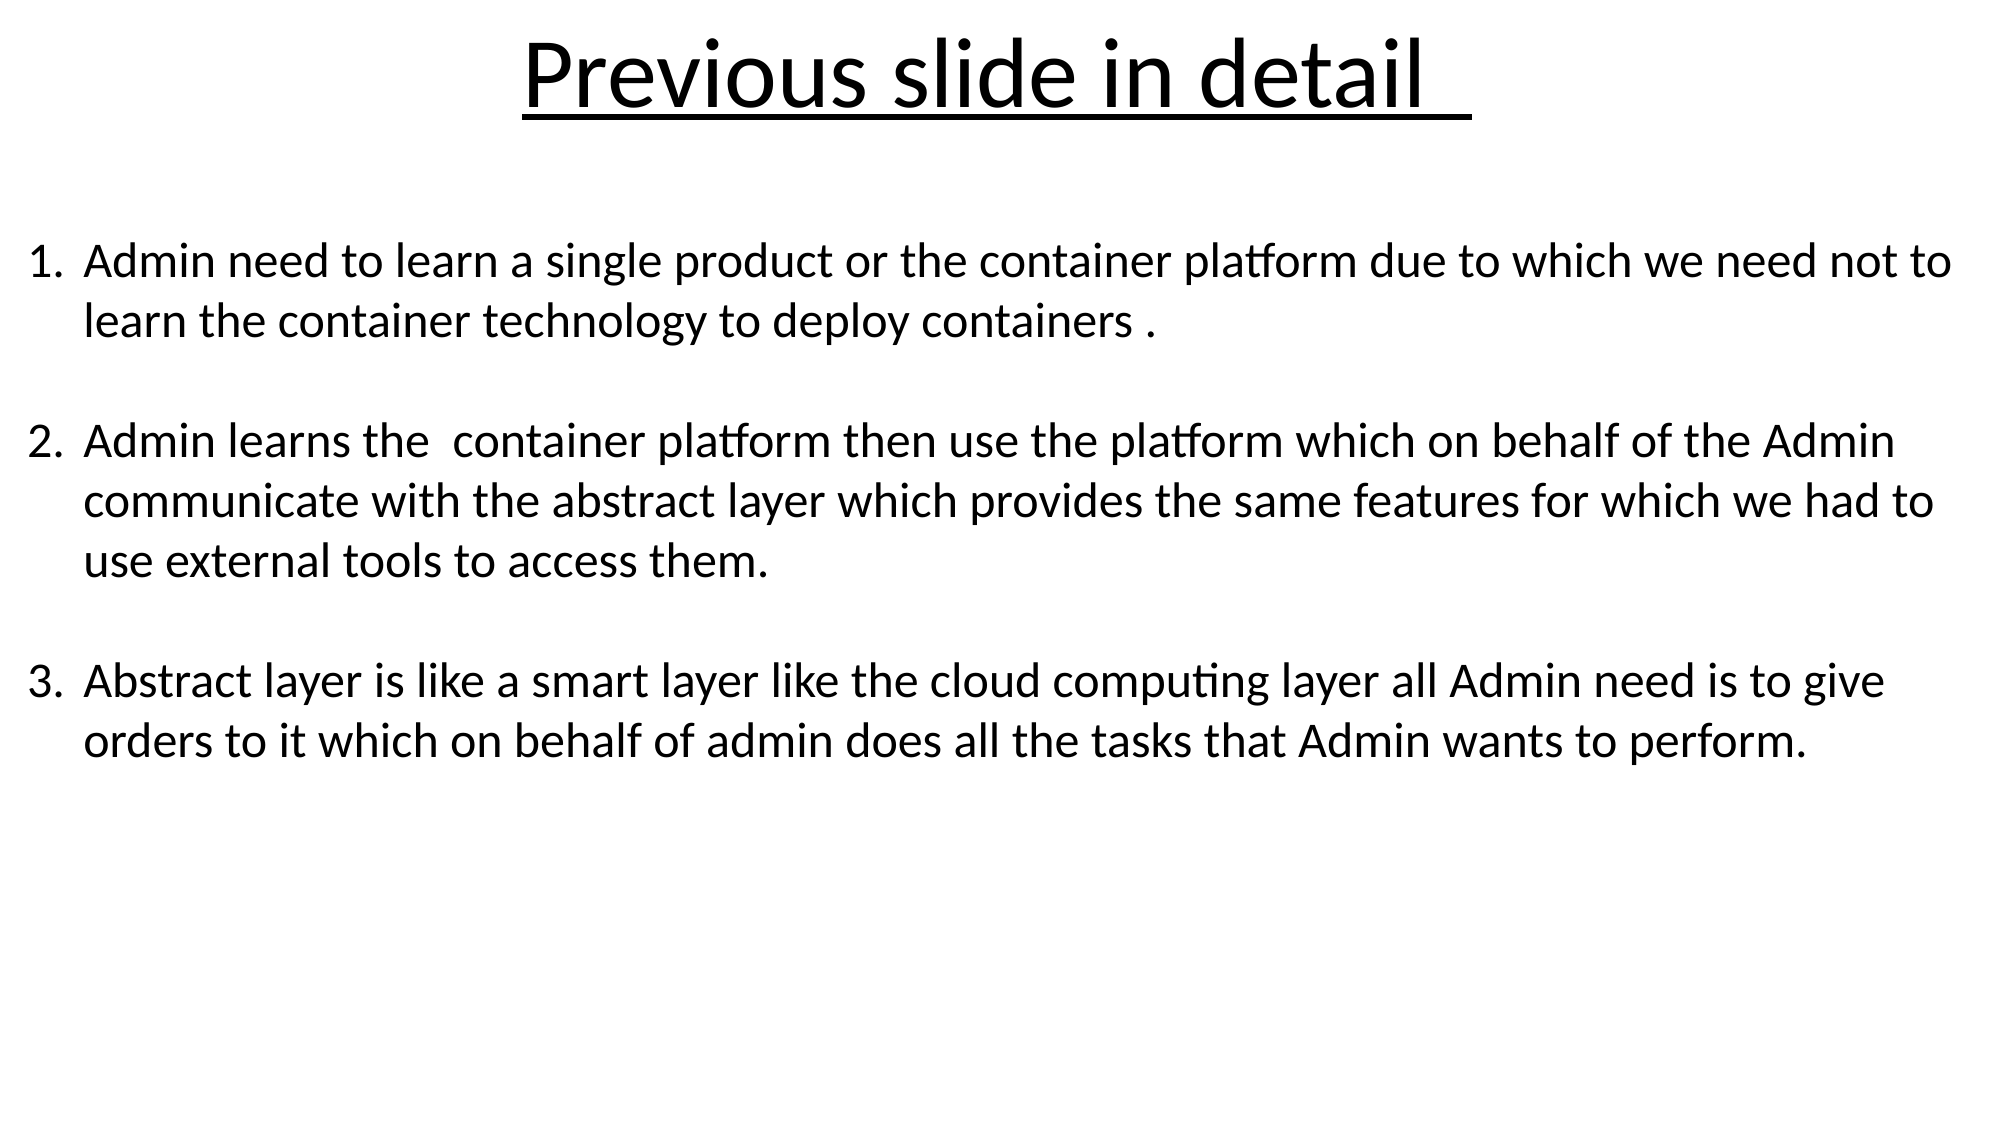

Previous slide in detail

Admin need to learn a single product or the container platform due to which we need not to learn the container technology to deploy containers .

Admin learns the  container platform then use the platform which on behalf of the Admin communicate with the abstract layer which provides the same features for which we had to use external tools to access them.

Abstract layer is like a smart layer like the cloud computing layer all Admin need is to give orders to it which on behalf of admin does all the tasks that Admin wants to perform.